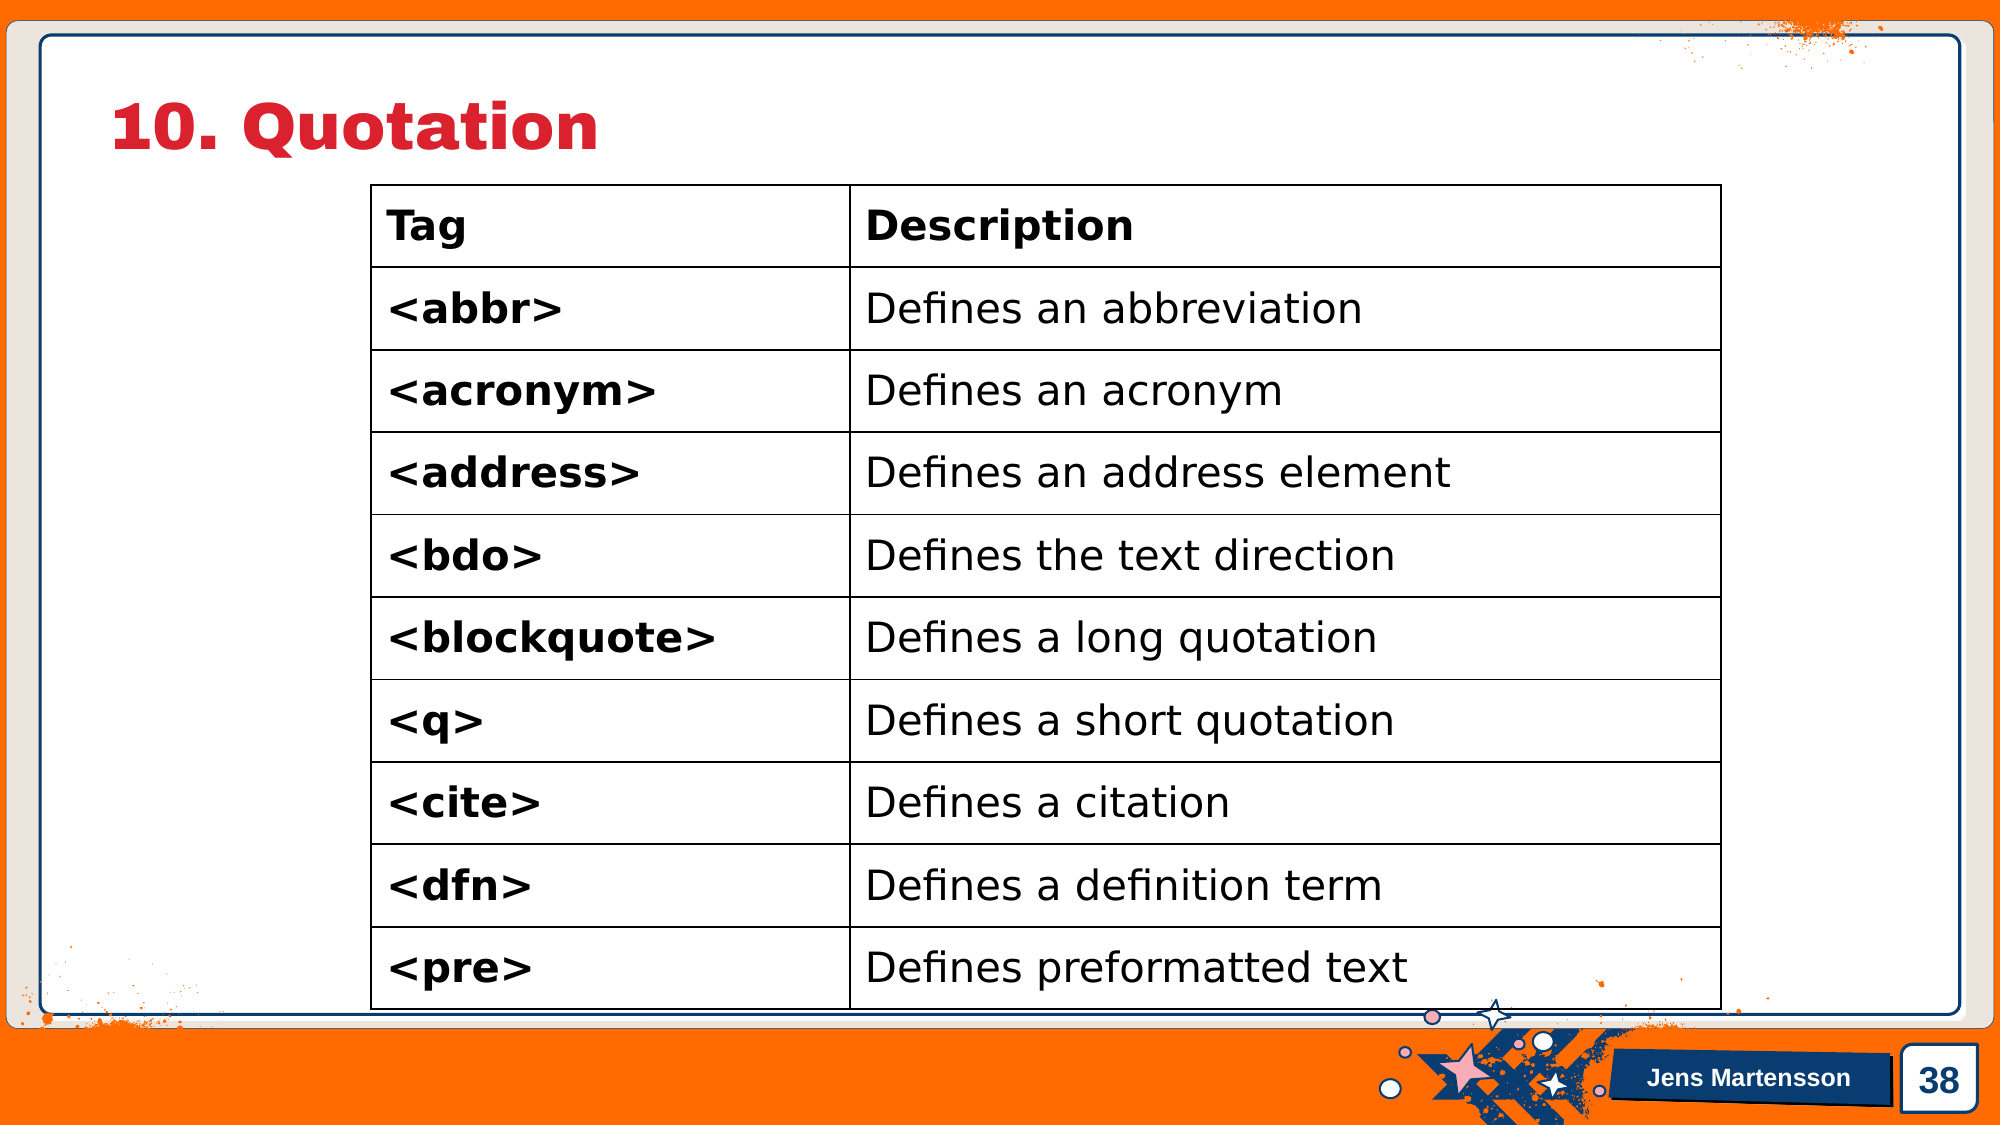

# 10. Quotation
| Tag | Description |
| --- | --- |
| <abbr> | Defines an abbreviation |
| <acronym> | Defines an acronym |
| <address> | Defines an address element |
| <bdo> | Defines the text direction |
| <blockquote> | Defines a long quotation |
| <q> | Defines a short quotation |
| <cite> | Defines a citation |
| <dfn> | Defines a definition term |
| <pre> | Defines preformatted text |
38